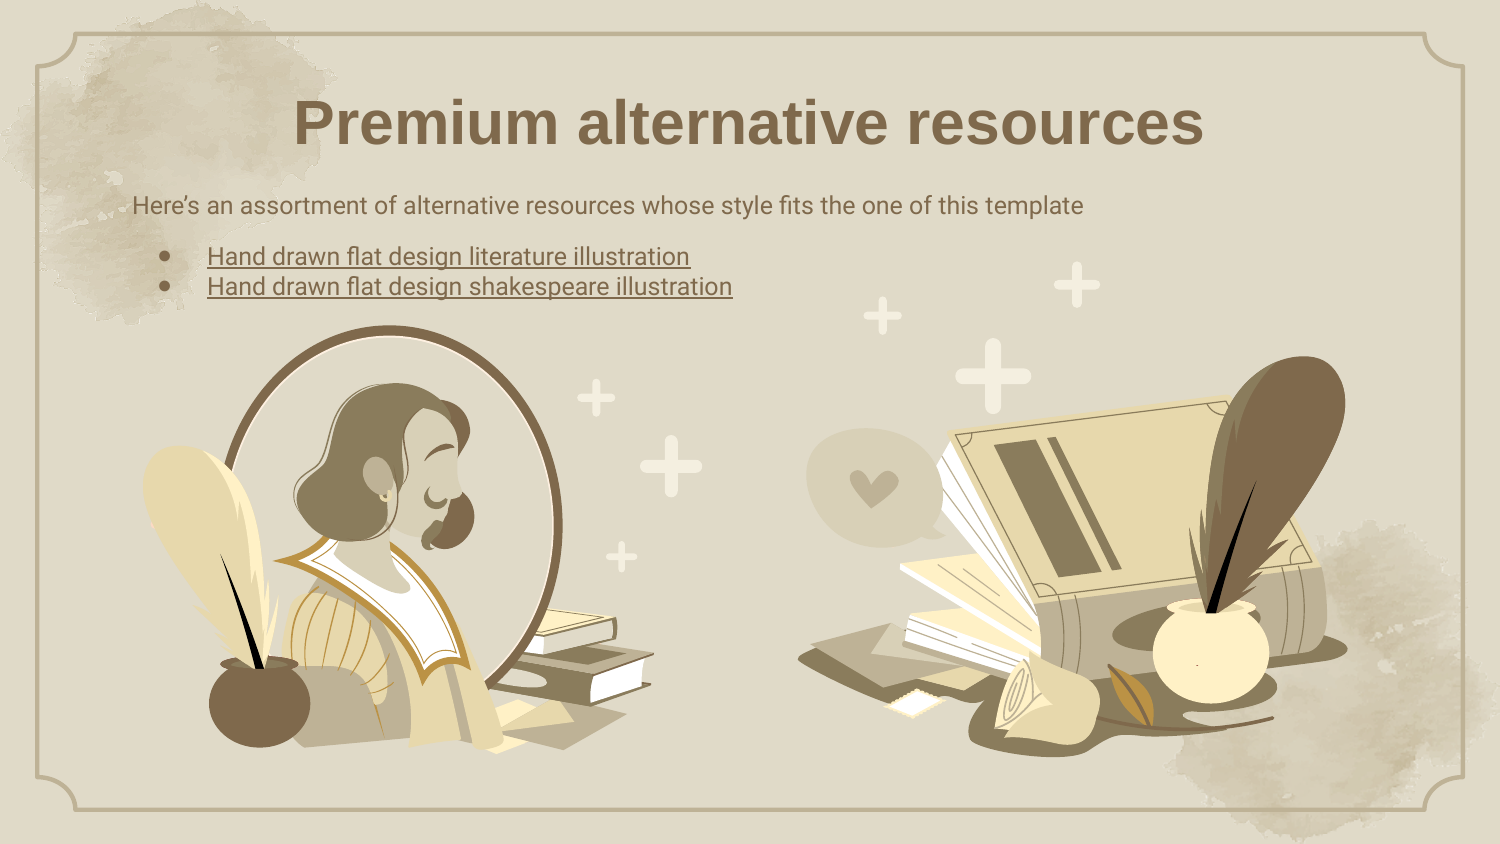

# Premium alternative resources
Here’s an assortment of alternative resources whose style fits the one of this template
Hand drawn flat design literature illustration
Hand drawn flat design shakespeare illustration